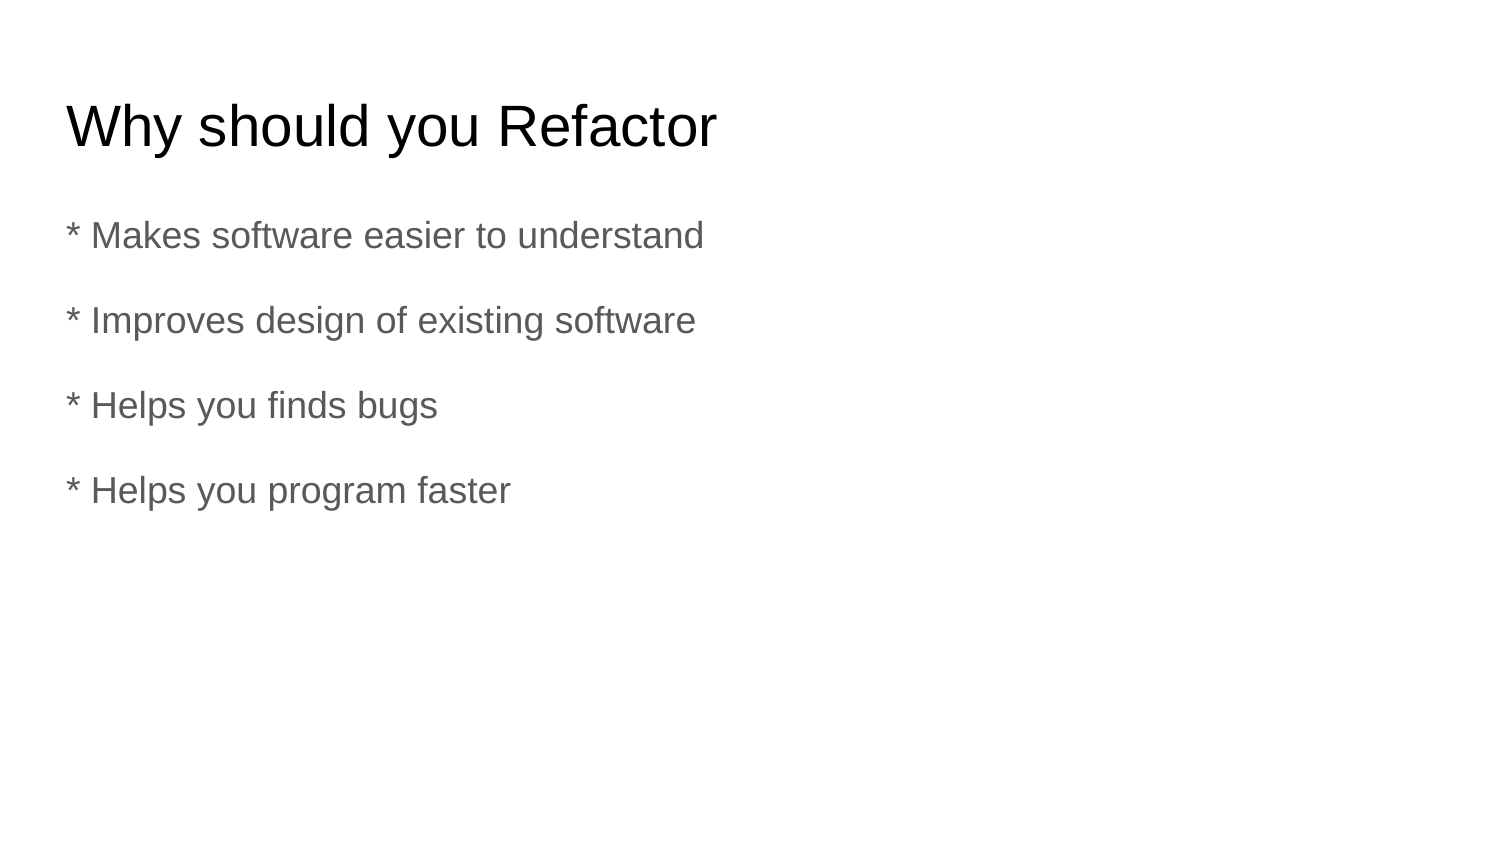

# Why should you Refactor

* Makes software easier to understand
* Improves design of existing software
* Helps you finds bugs
* Helps you program faster